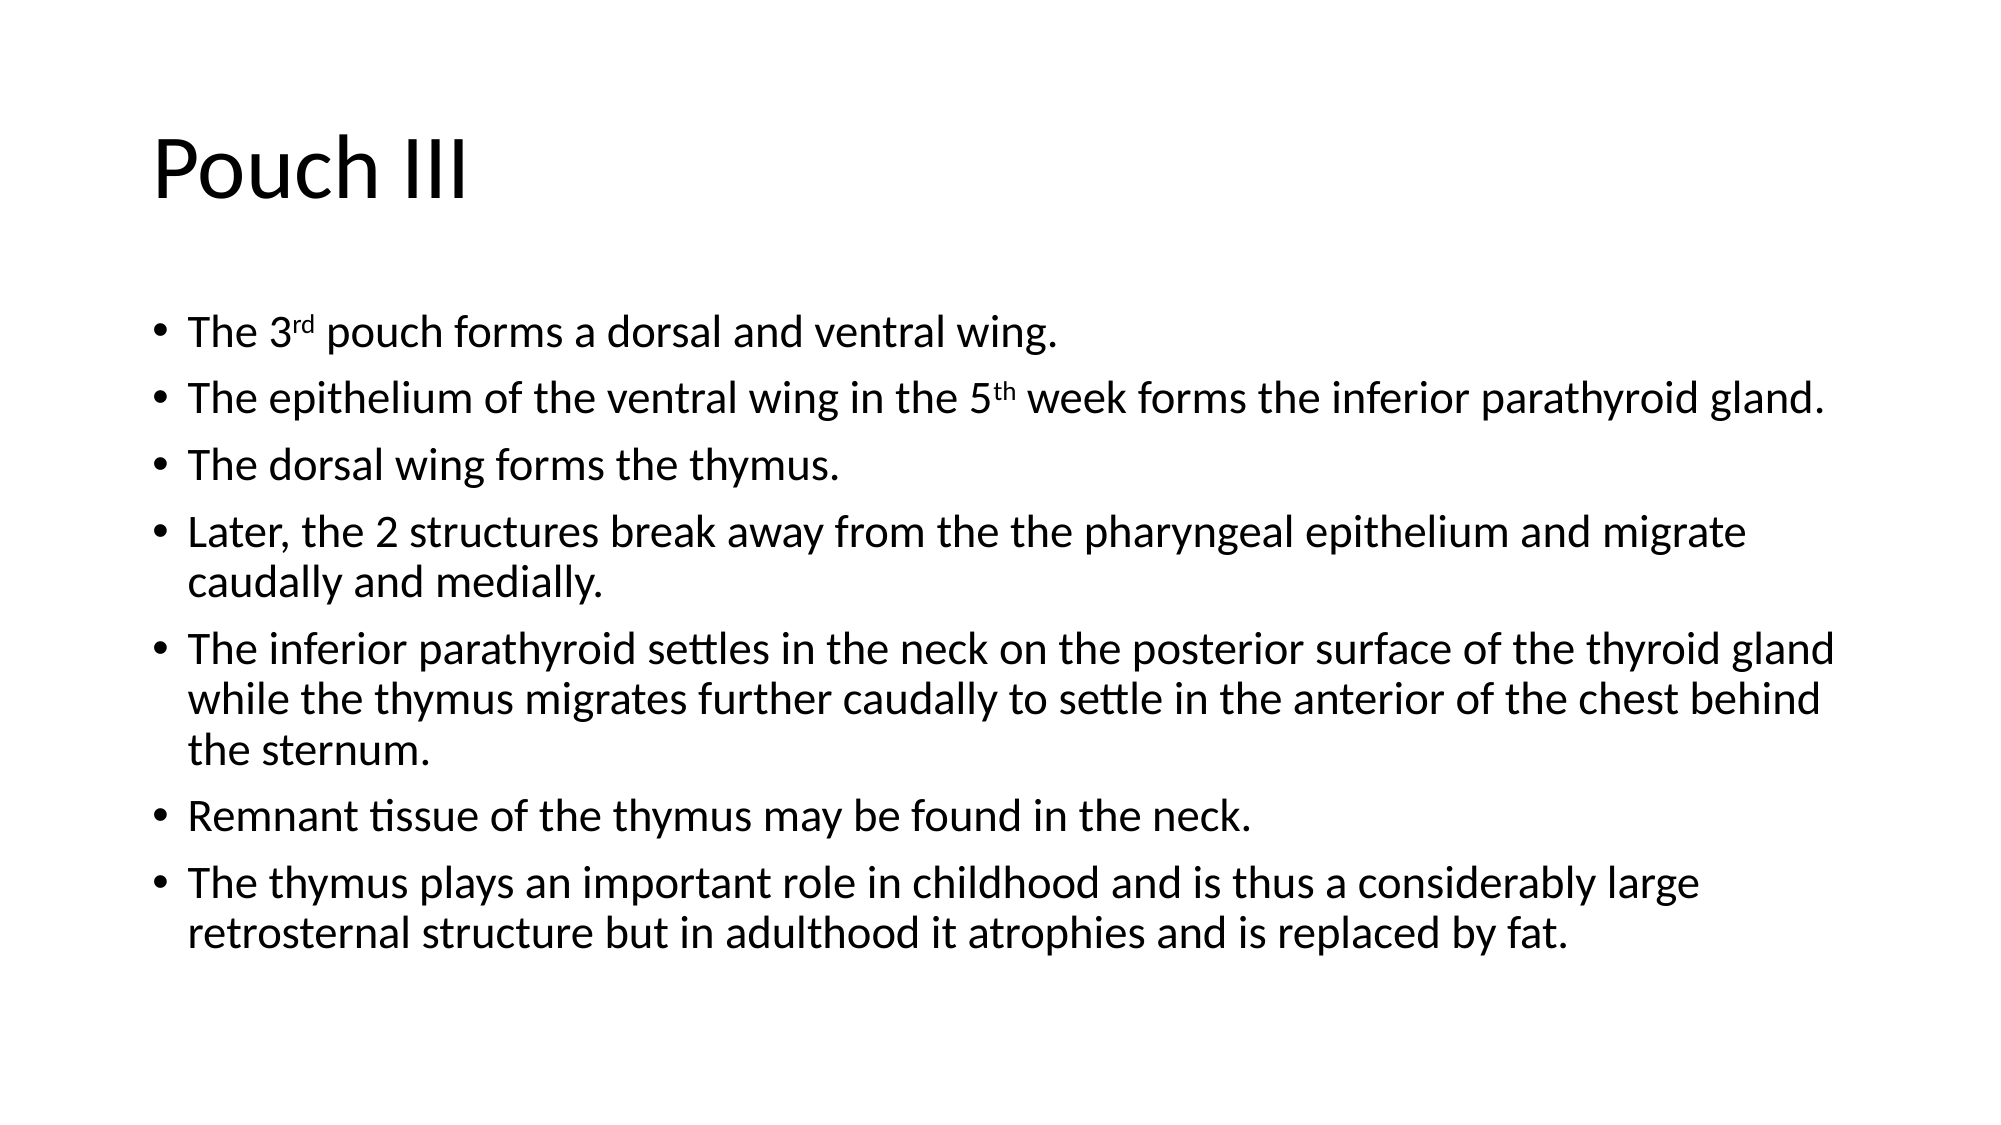

# Pouch III
The 3rd pouch forms a dorsal and ventral wing.
The epithelium of the ventral wing in the 5th week forms the inferior parathyroid gland.
The dorsal wing forms the thymus.
Later, the 2 structures break away from the the pharyngeal epithelium and migrate caudally and medially.
The inferior parathyroid settles in the neck on the posterior surface of the thyroid gland while the thymus migrates further caudally to settle in the anterior of the chest behind the sternum.
Remnant tissue of the thymus may be found in the neck.
The thymus plays an important role in childhood and is thus a considerably large retrosternal structure but in adulthood it atrophies and is replaced by fat.